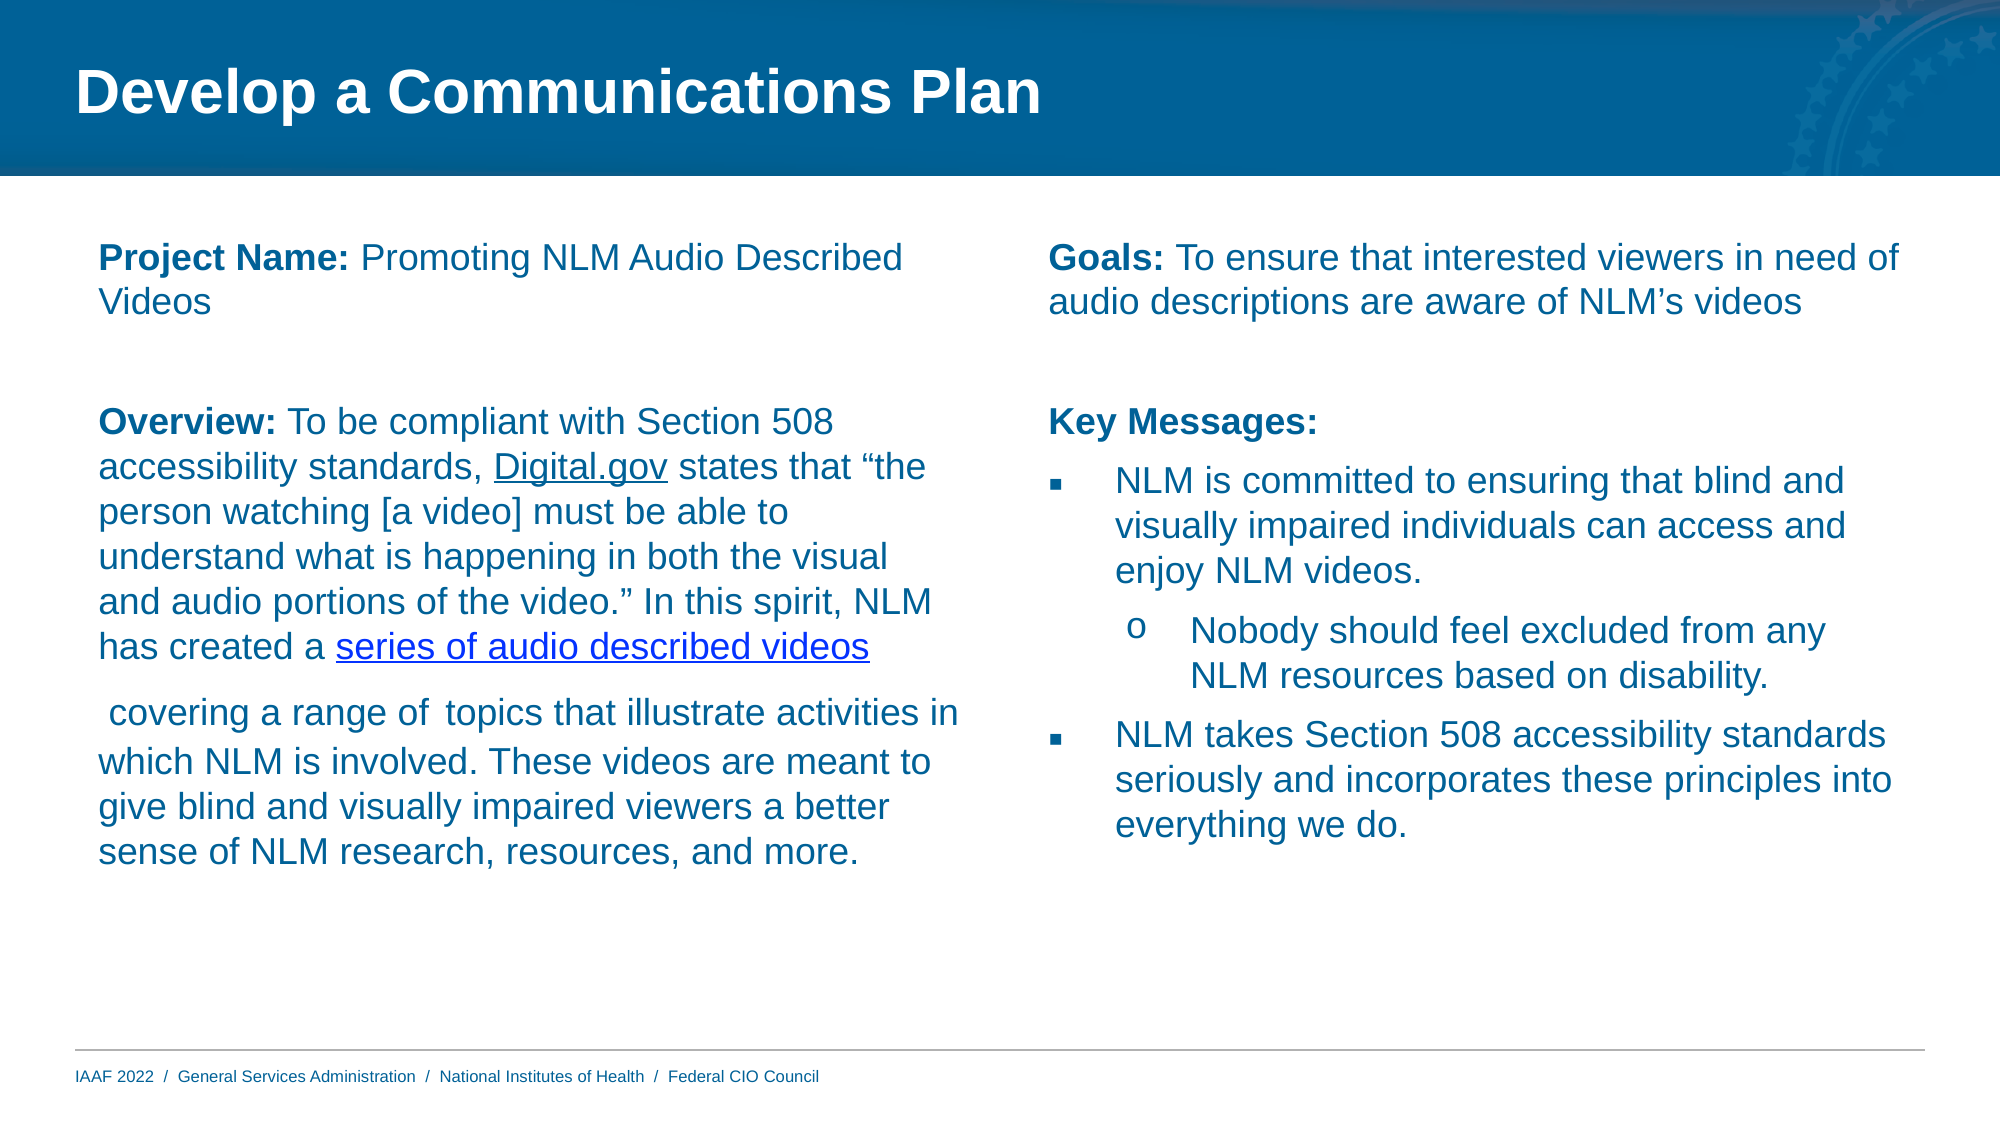

# Develop a Communications Plan
Project Name: Promoting NLM Audio Described Videos

Overview: To be compliant with Section 508 accessibility standards, Digital.gov states that “the person watching [a video] must be able to understand what is happening in both the visual and audio portions of the video.” In this spirit, NLM has created a series of audio described videos covering a range of topics that illustrate activities in which NLM is involved. These videos are meant to give blind and visually impaired viewers a better sense of NLM research, resources, and more.

Goals: To ensure that interested viewers in need of audio descriptions are aware of NLM’s videos

Key Messages:
NLM is committed to ensuring that blind and visually impaired individuals can access and enjoy NLM videos.
Nobody should feel excluded from any NLM resources based on disability.
NLM takes Section 508 accessibility standards seriously and incorporates these principles into everything we do.